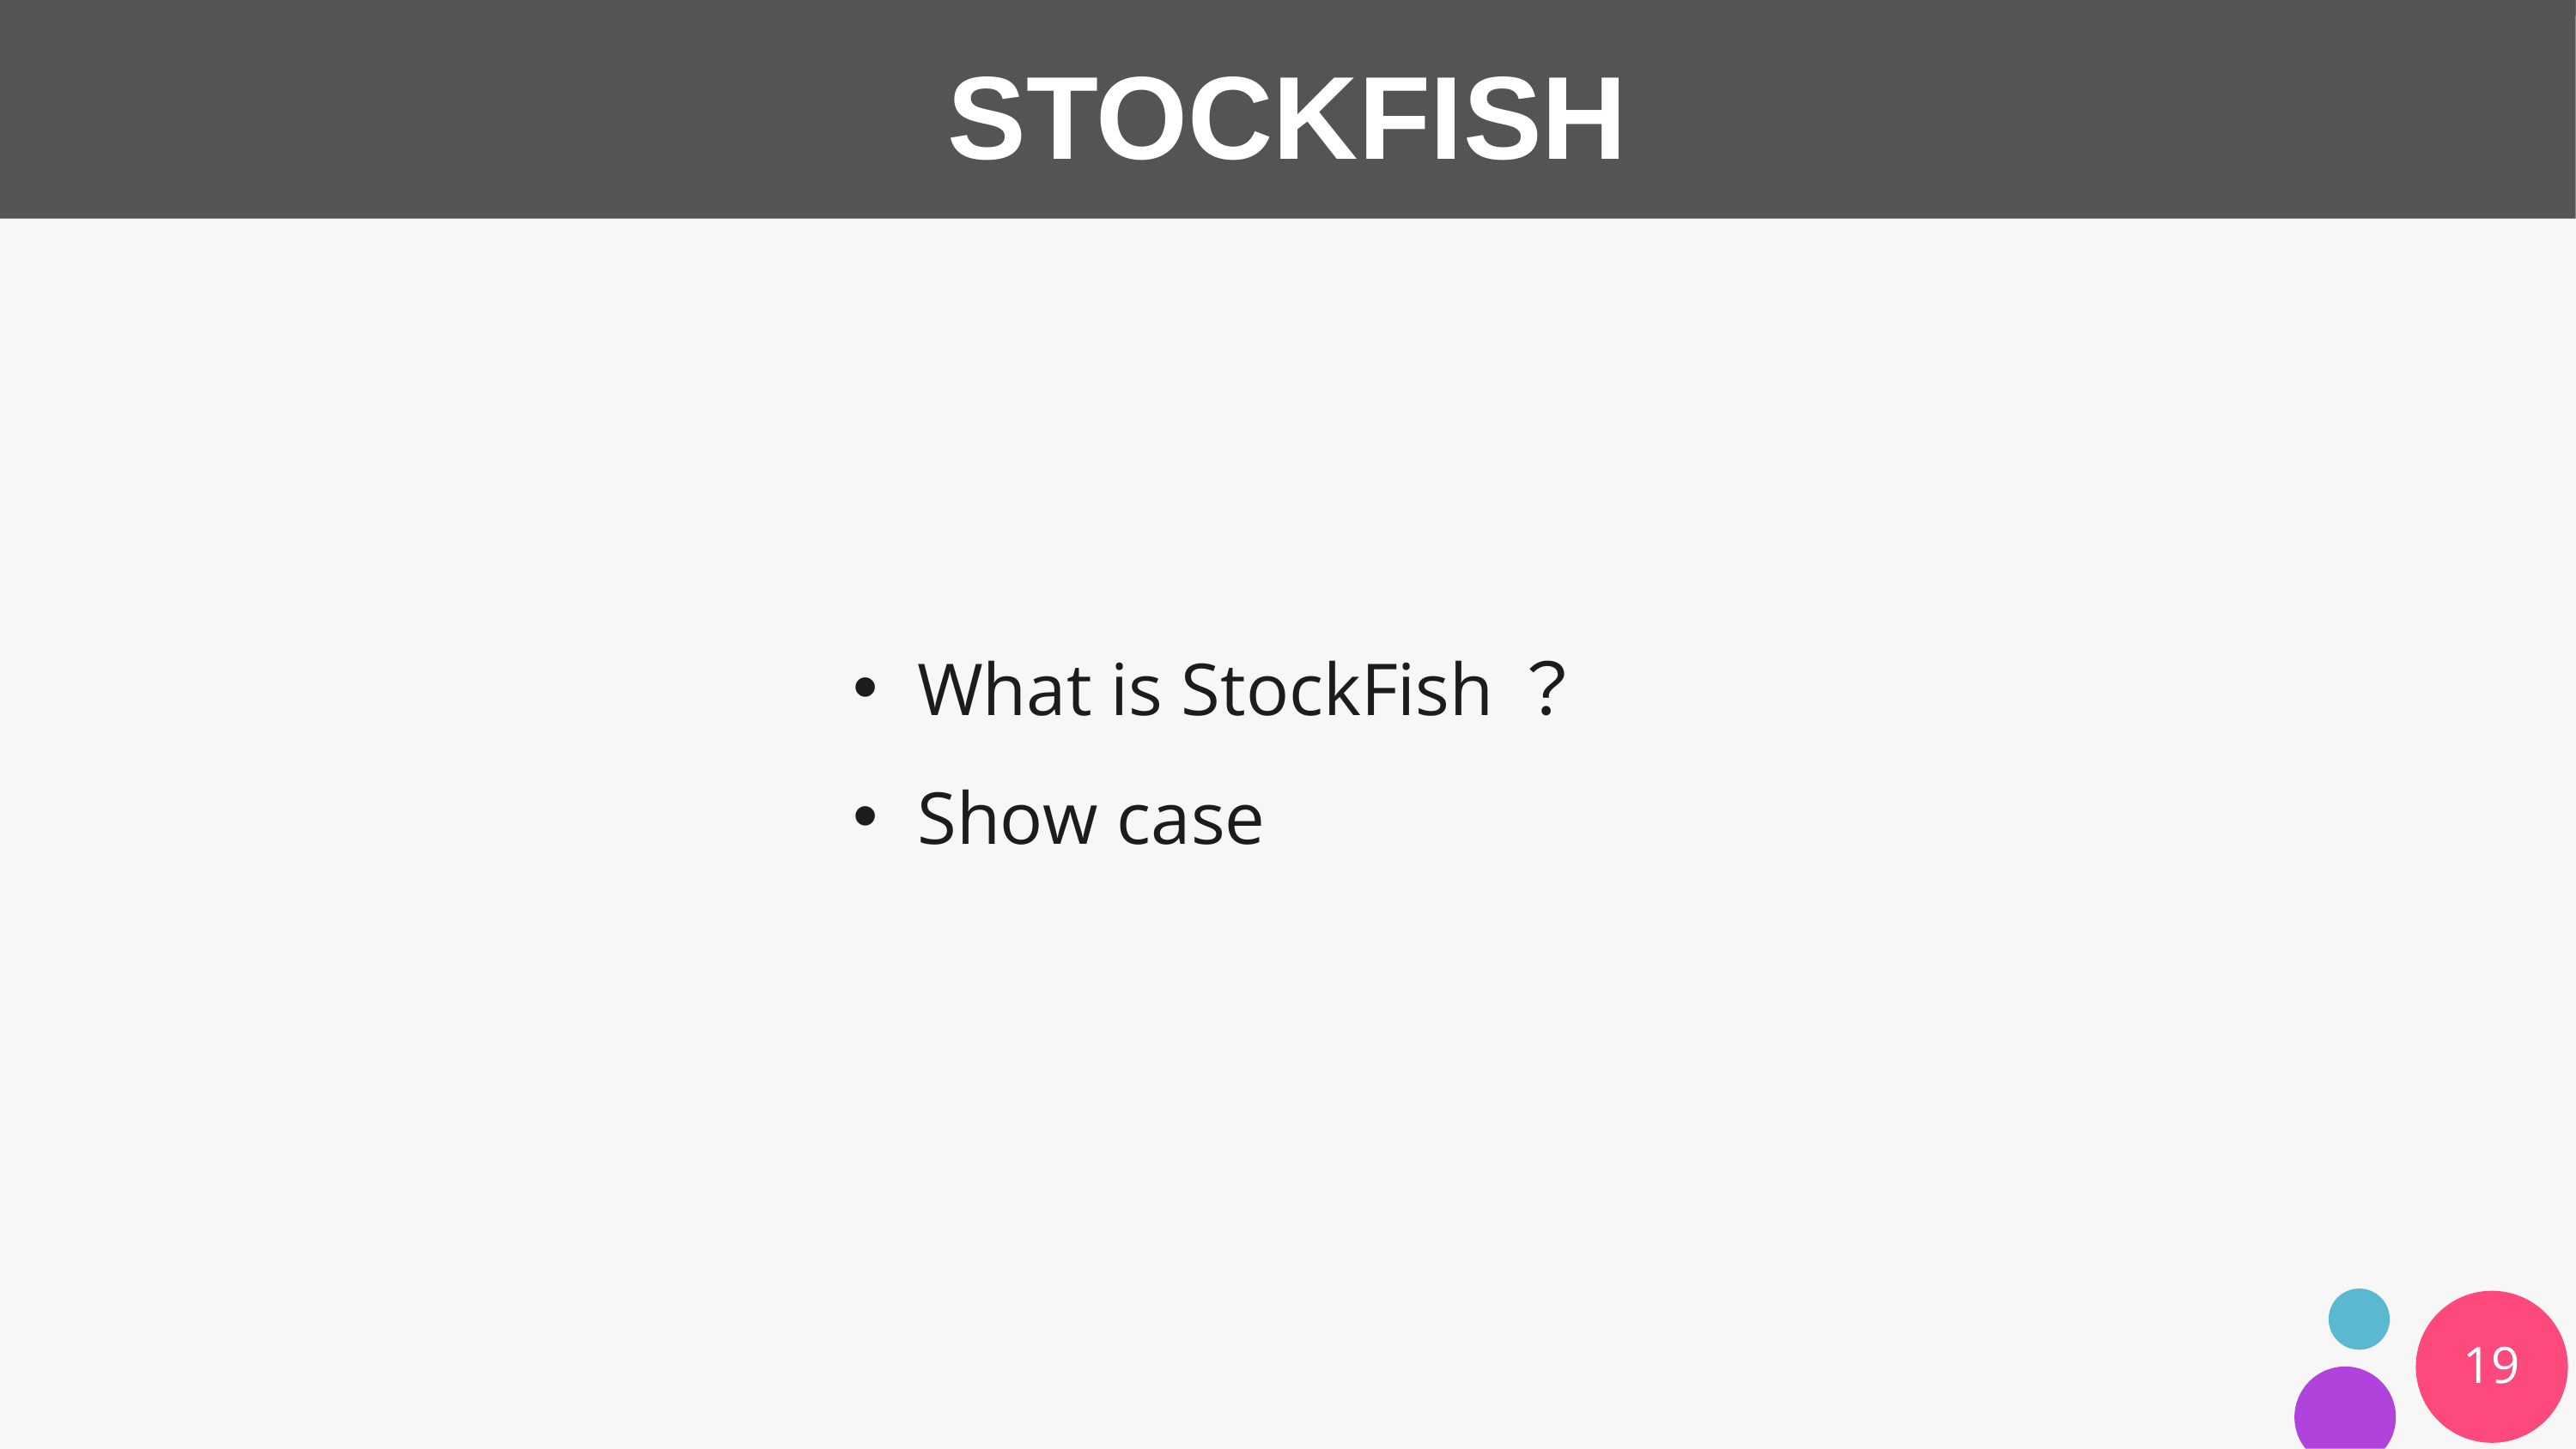

# STockfish
What is StockFish？
Show case
19